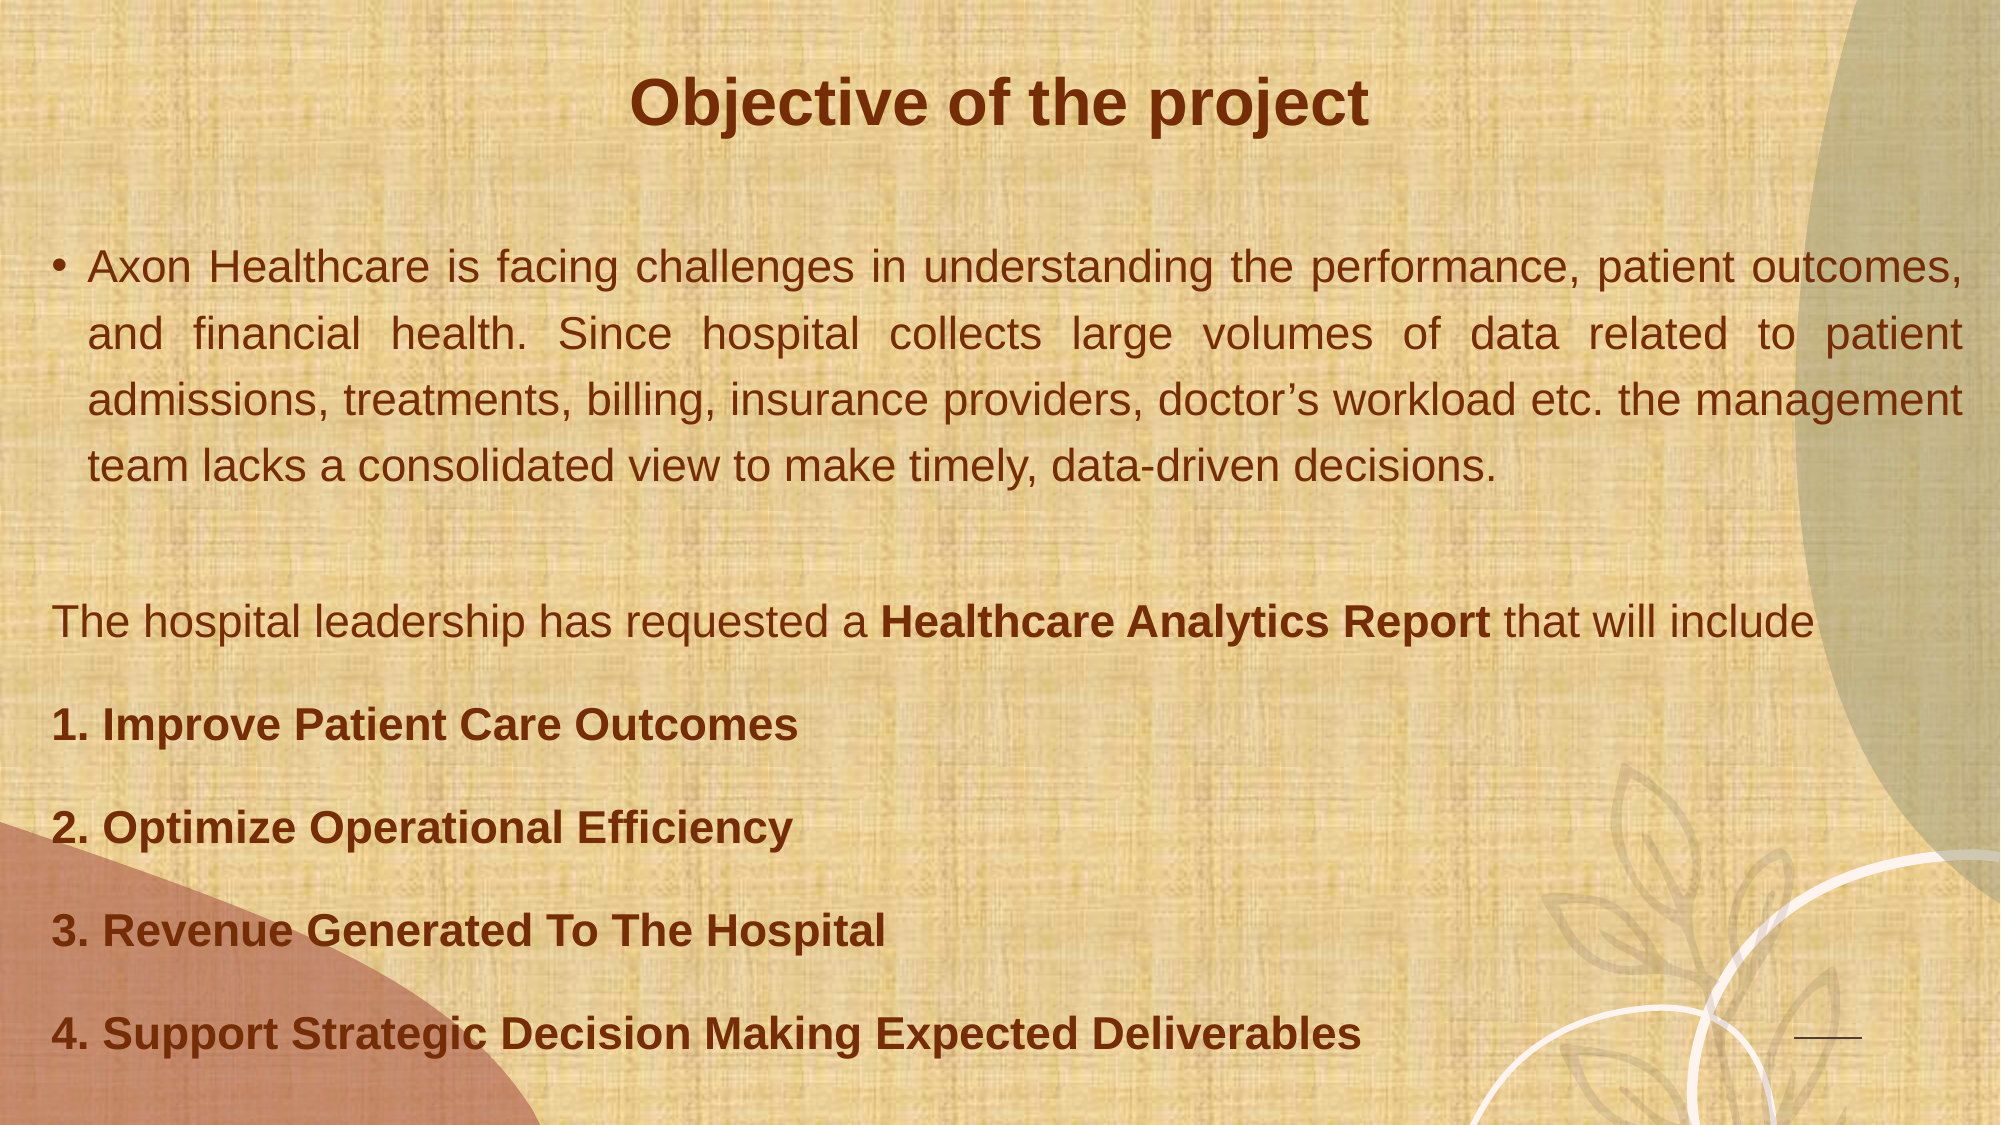

# Objective of the project
Axon Healthcare is facing challenges in understanding the performance, patient outcomes, and financial health. Since hospital collects large volumes of data related to patient admissions, treatments, billing, insurance providers, doctor’s workload etc. the management team lacks a consolidated view to make timely, data-driven decisions.

The hospital leadership has requested a Healthcare Analytics Report that will include
1. Improve Patient Care Outcomes
2. Optimize Operational Efficiency
3. Revenue Generated To The Hospital
4. Support Strategic Decision Making Expected Deliverables